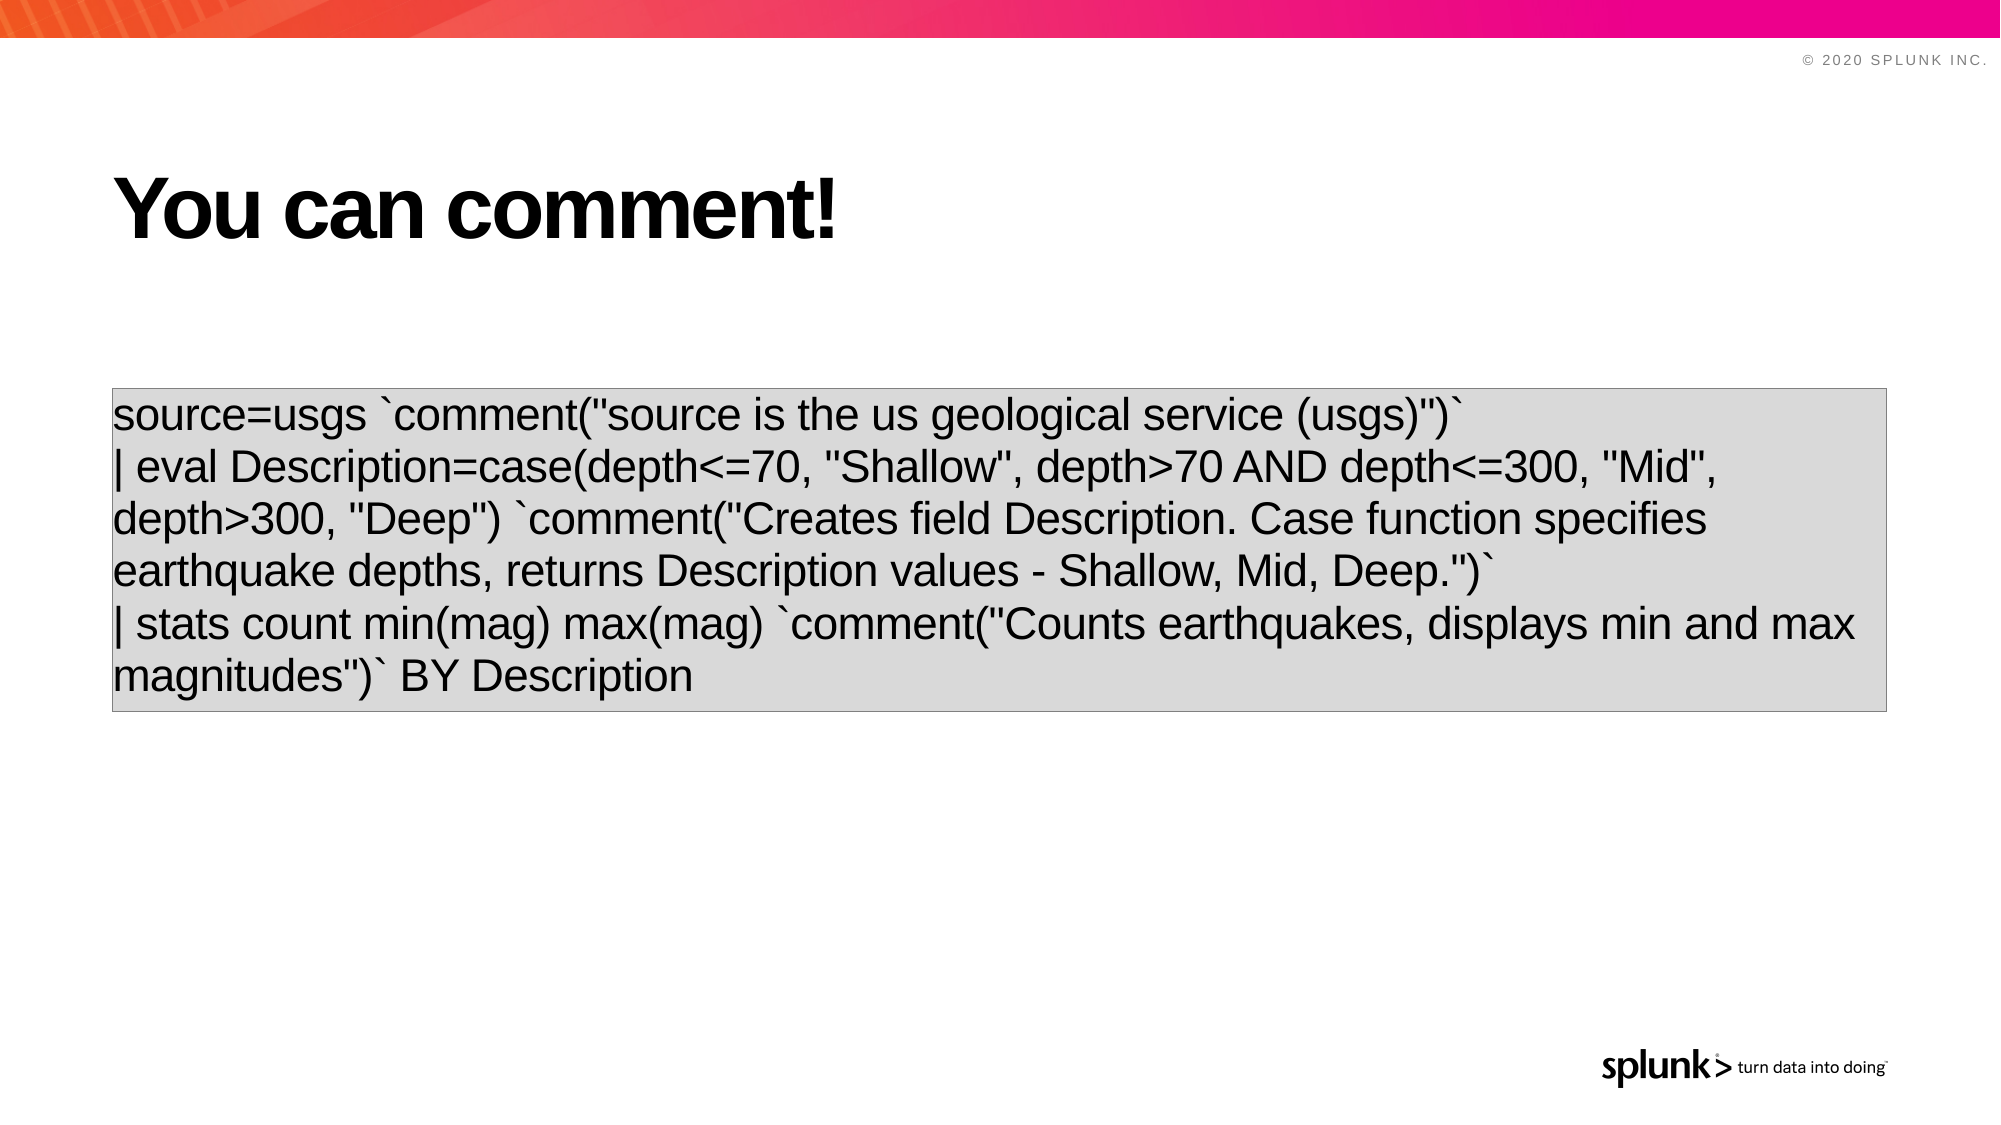

# You can comment!

source=usgs `comment("source is the us geological service (usgs)")`
| eval Description=case(depth<=70, "Shallow", depth>70 AND depth<=300, "Mid", depth>300, "Deep") `comment("Creates field Description. Case function specifies earthquake depths, returns Description values - Shallow, Mid, Deep.")`
| stats count min(mag) max(mag) `comment("Counts earthquakes, displays min and max magnitudes")` BY Description